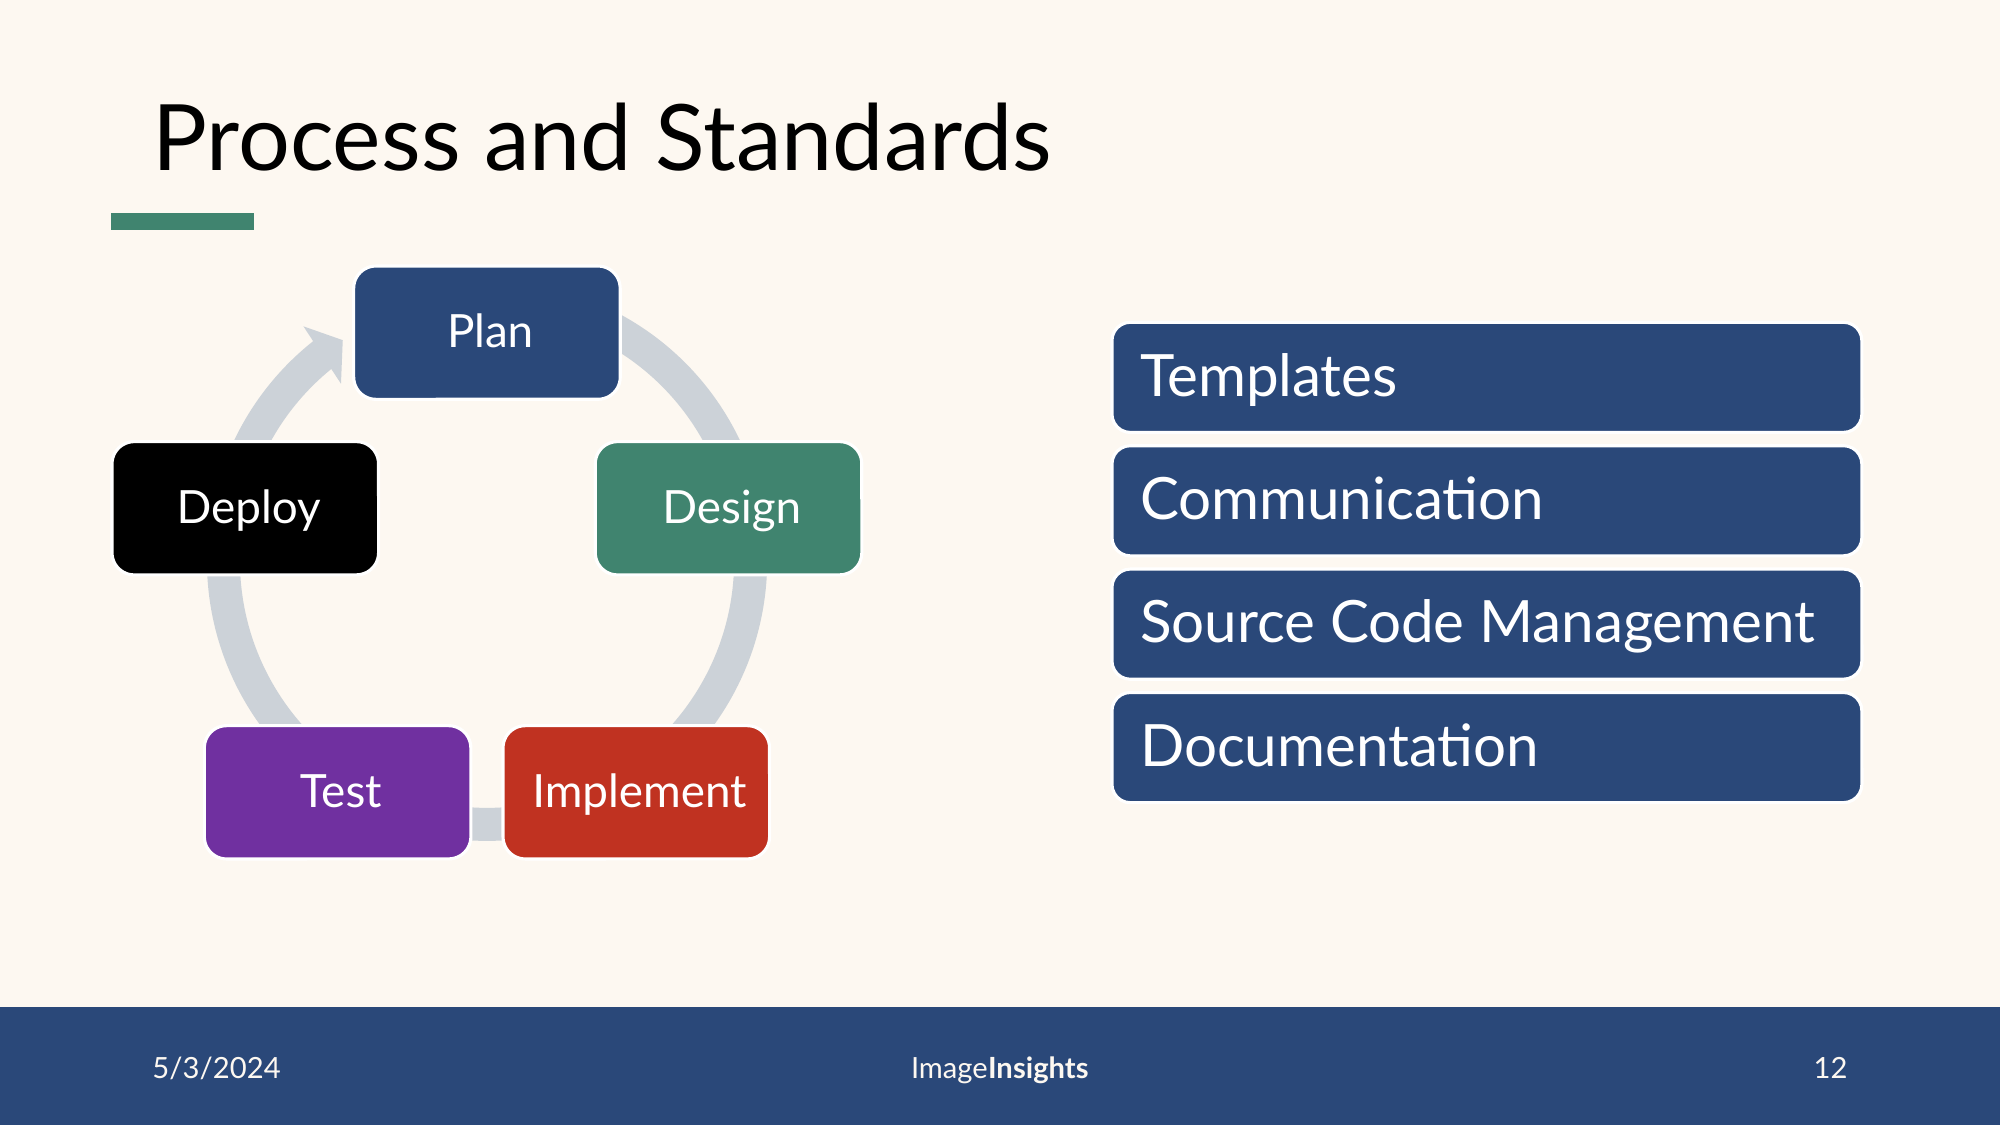

# Process and Standards

Plan
Design
Implement
Test
Deploy
Templates
Communication
Source Code Management
Documentation

5/3/2024
ImageInsights
12